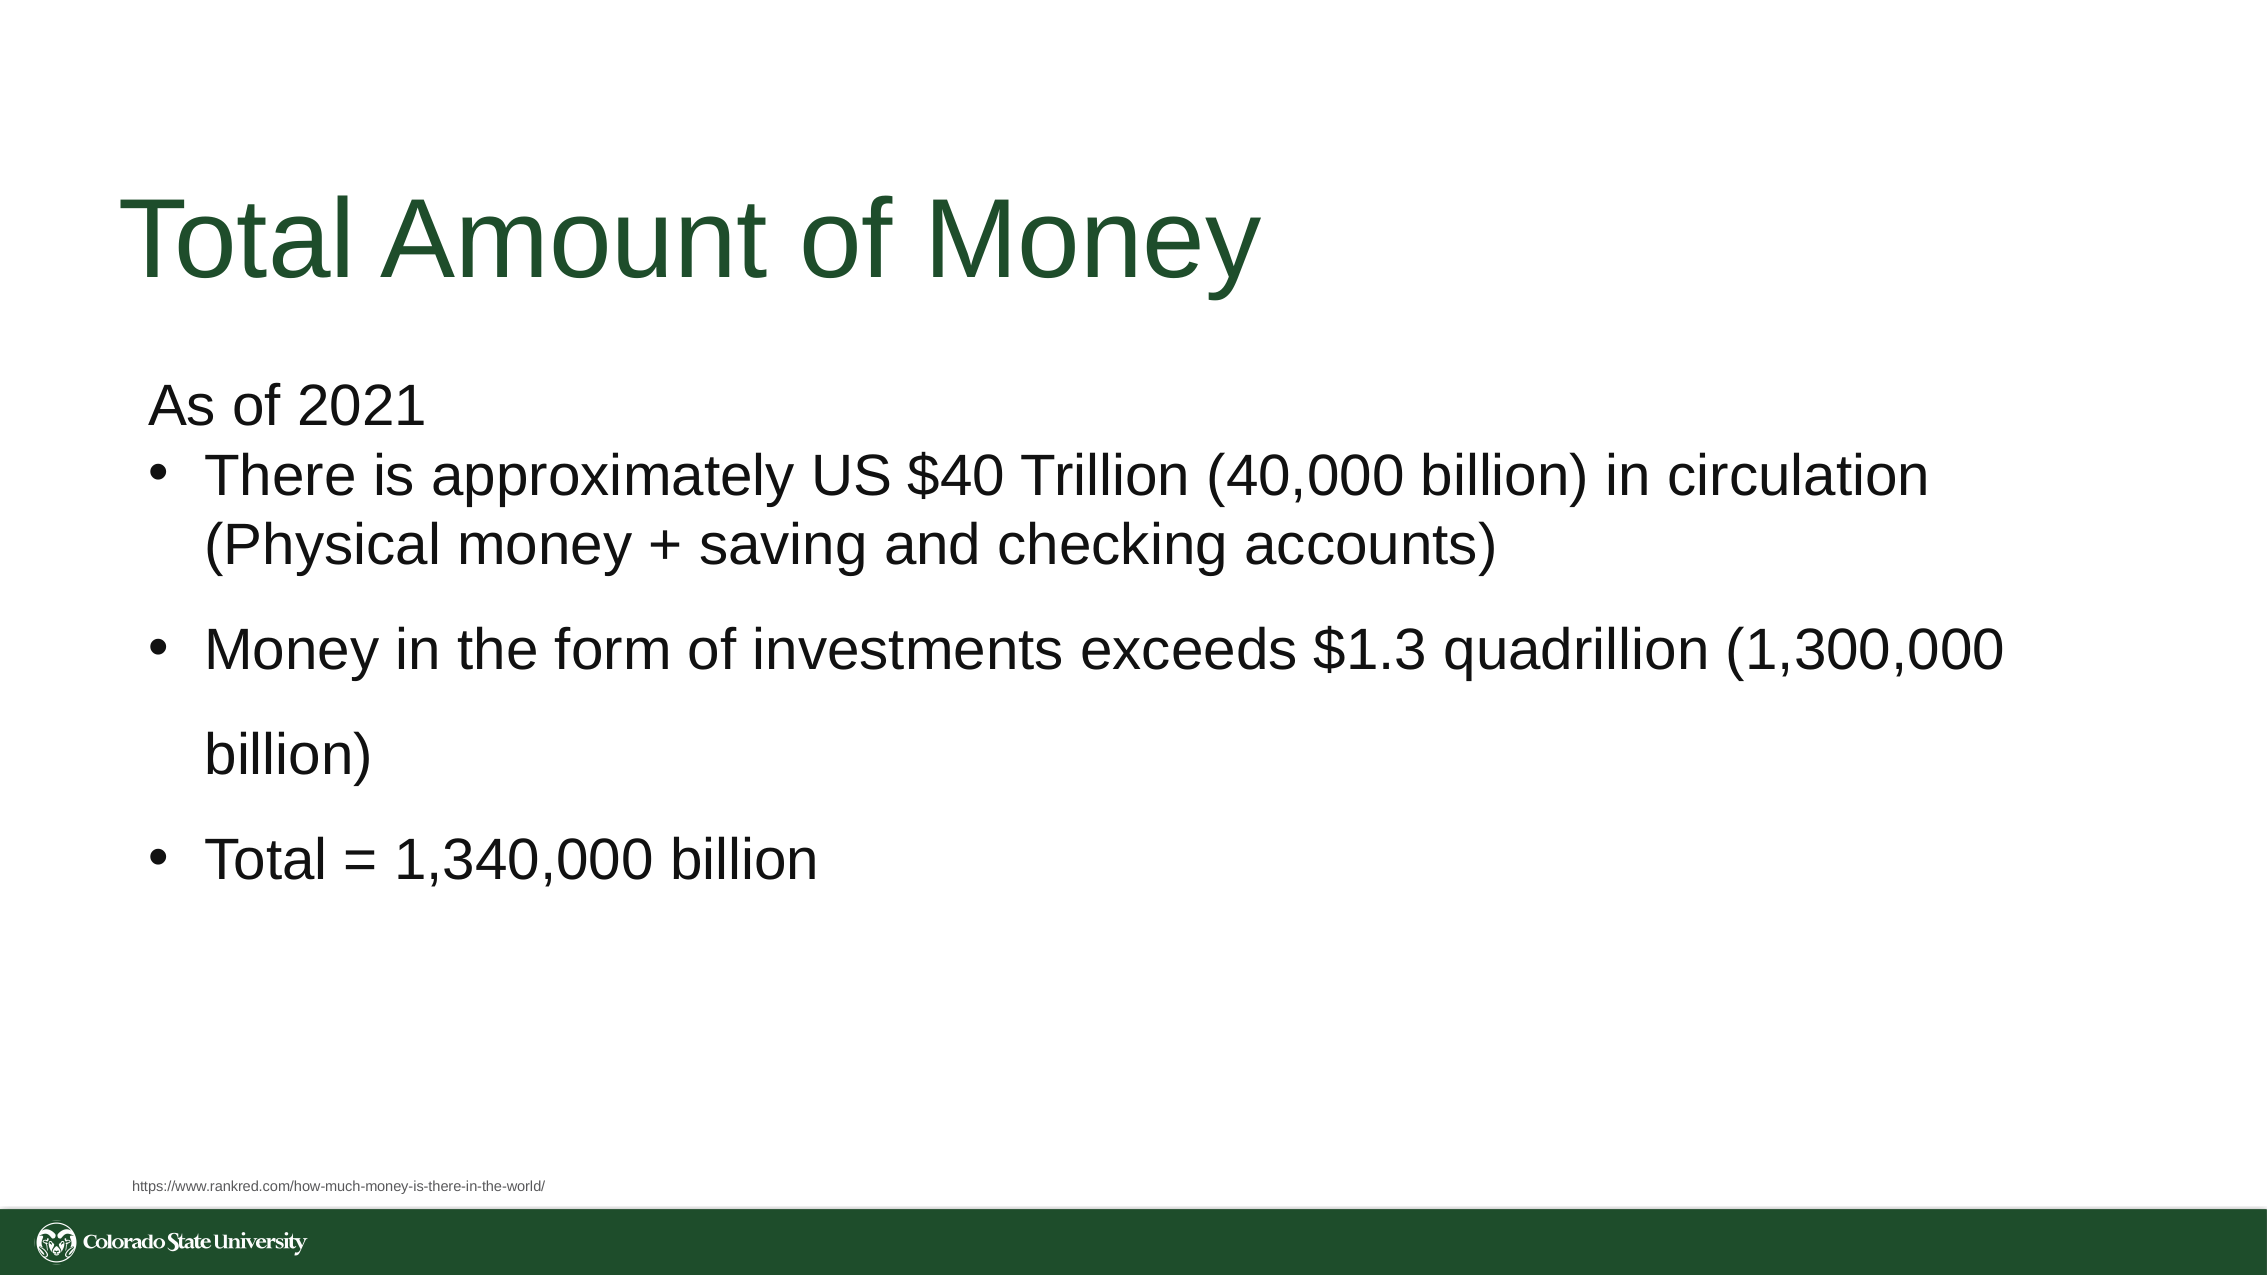

# Total Amount of Money
As of 2021
There is approximately US $40 Trillion (40,000 billion) in circulation
(Physical money + saving and checking accounts)
Money in the form of investments exceeds $1.3 quadrillion (1,300,000 billion)
Total = 1,340,000 billion
https://www.rankred.com/how-much-money-is-there-in-the-world/